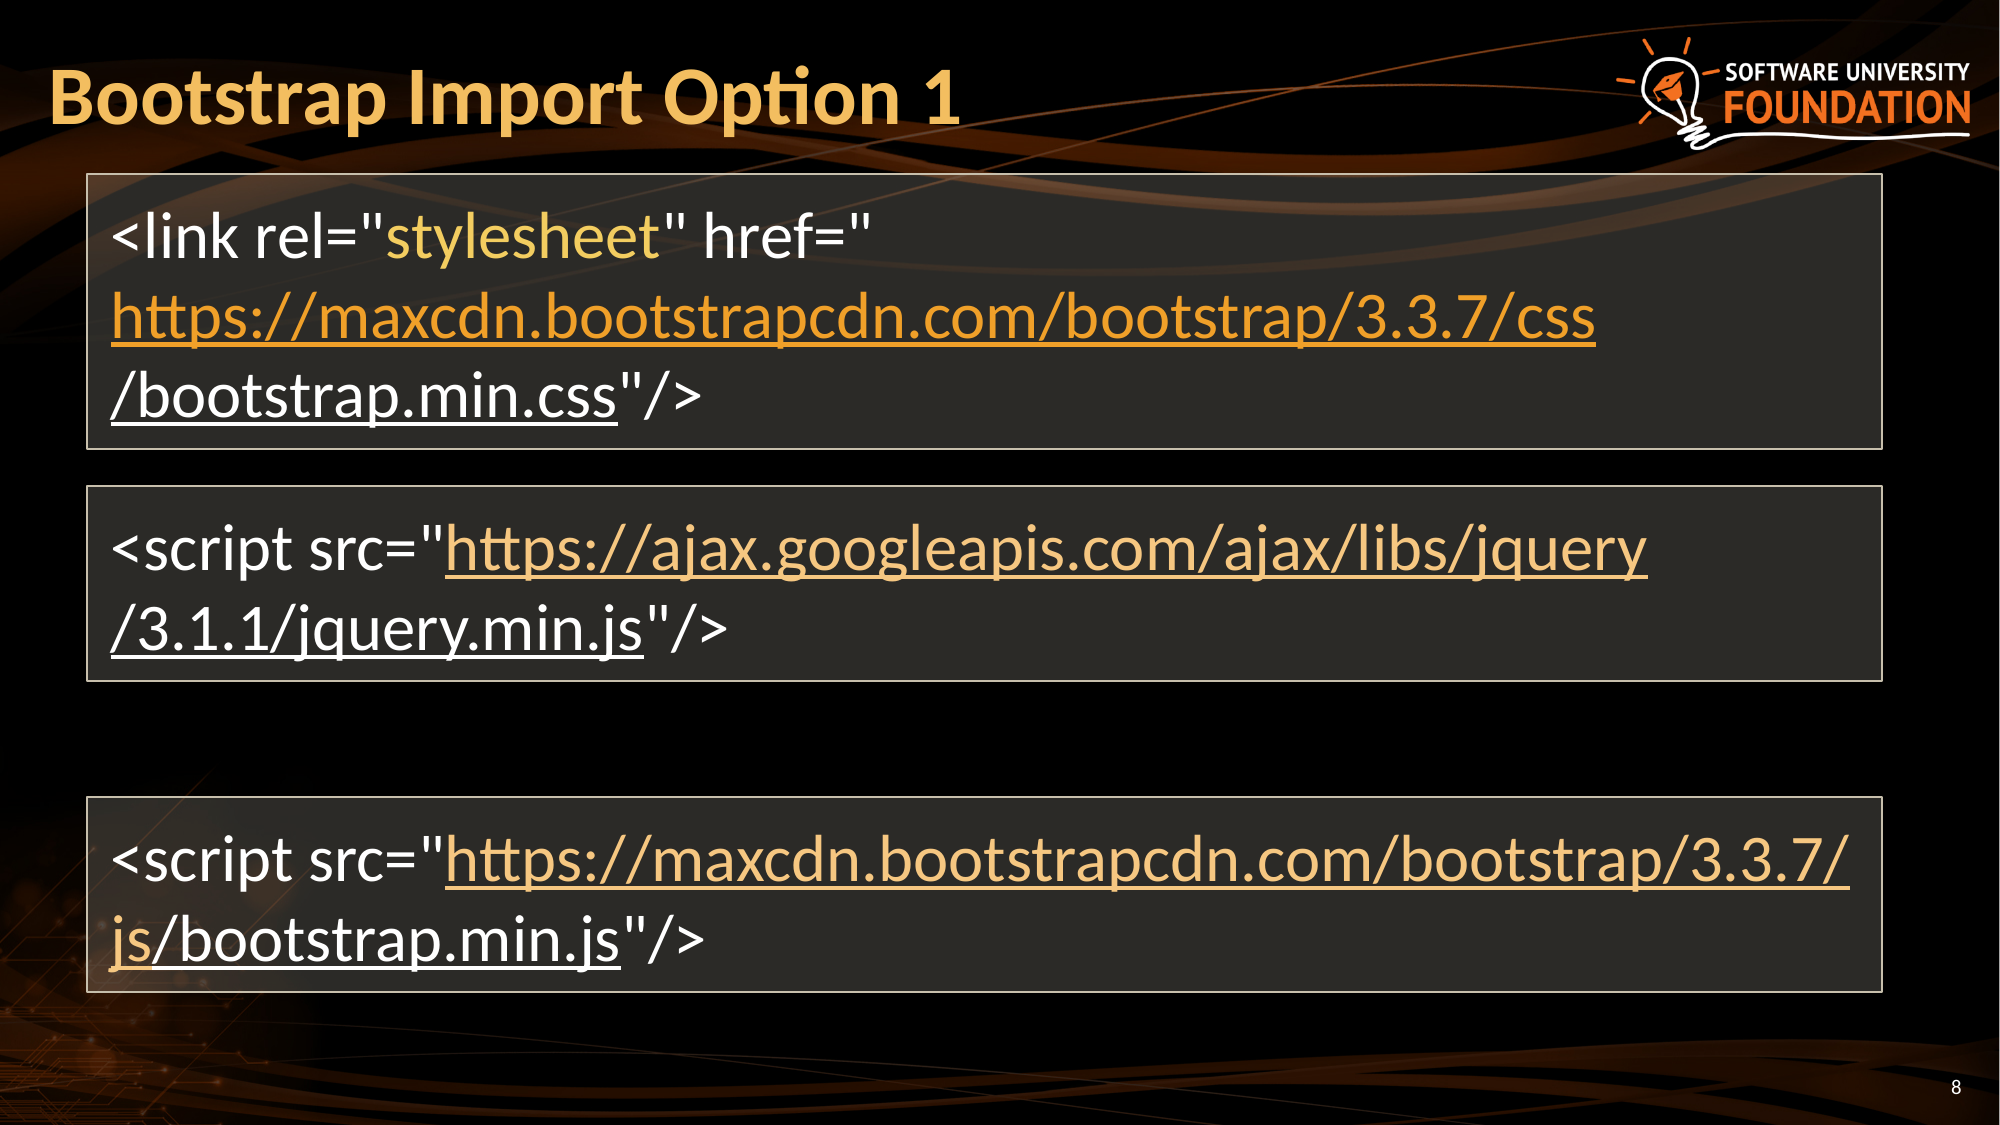

# Bootstrap Import Option 1
<link rel="stylesheet" href="https://maxcdn.bootstrapcdn.com/bootstrap/3.3.7/css/bootstrap.min.css"/>
<script src="https://ajax.googleapis.com/ajax/libs/jquery/3.1.1/jquery.min.js"/>
<script src="https://maxcdn.bootstrapcdn.com/bootstrap/3.3.7/js/bootstrap.min.js"/>
8